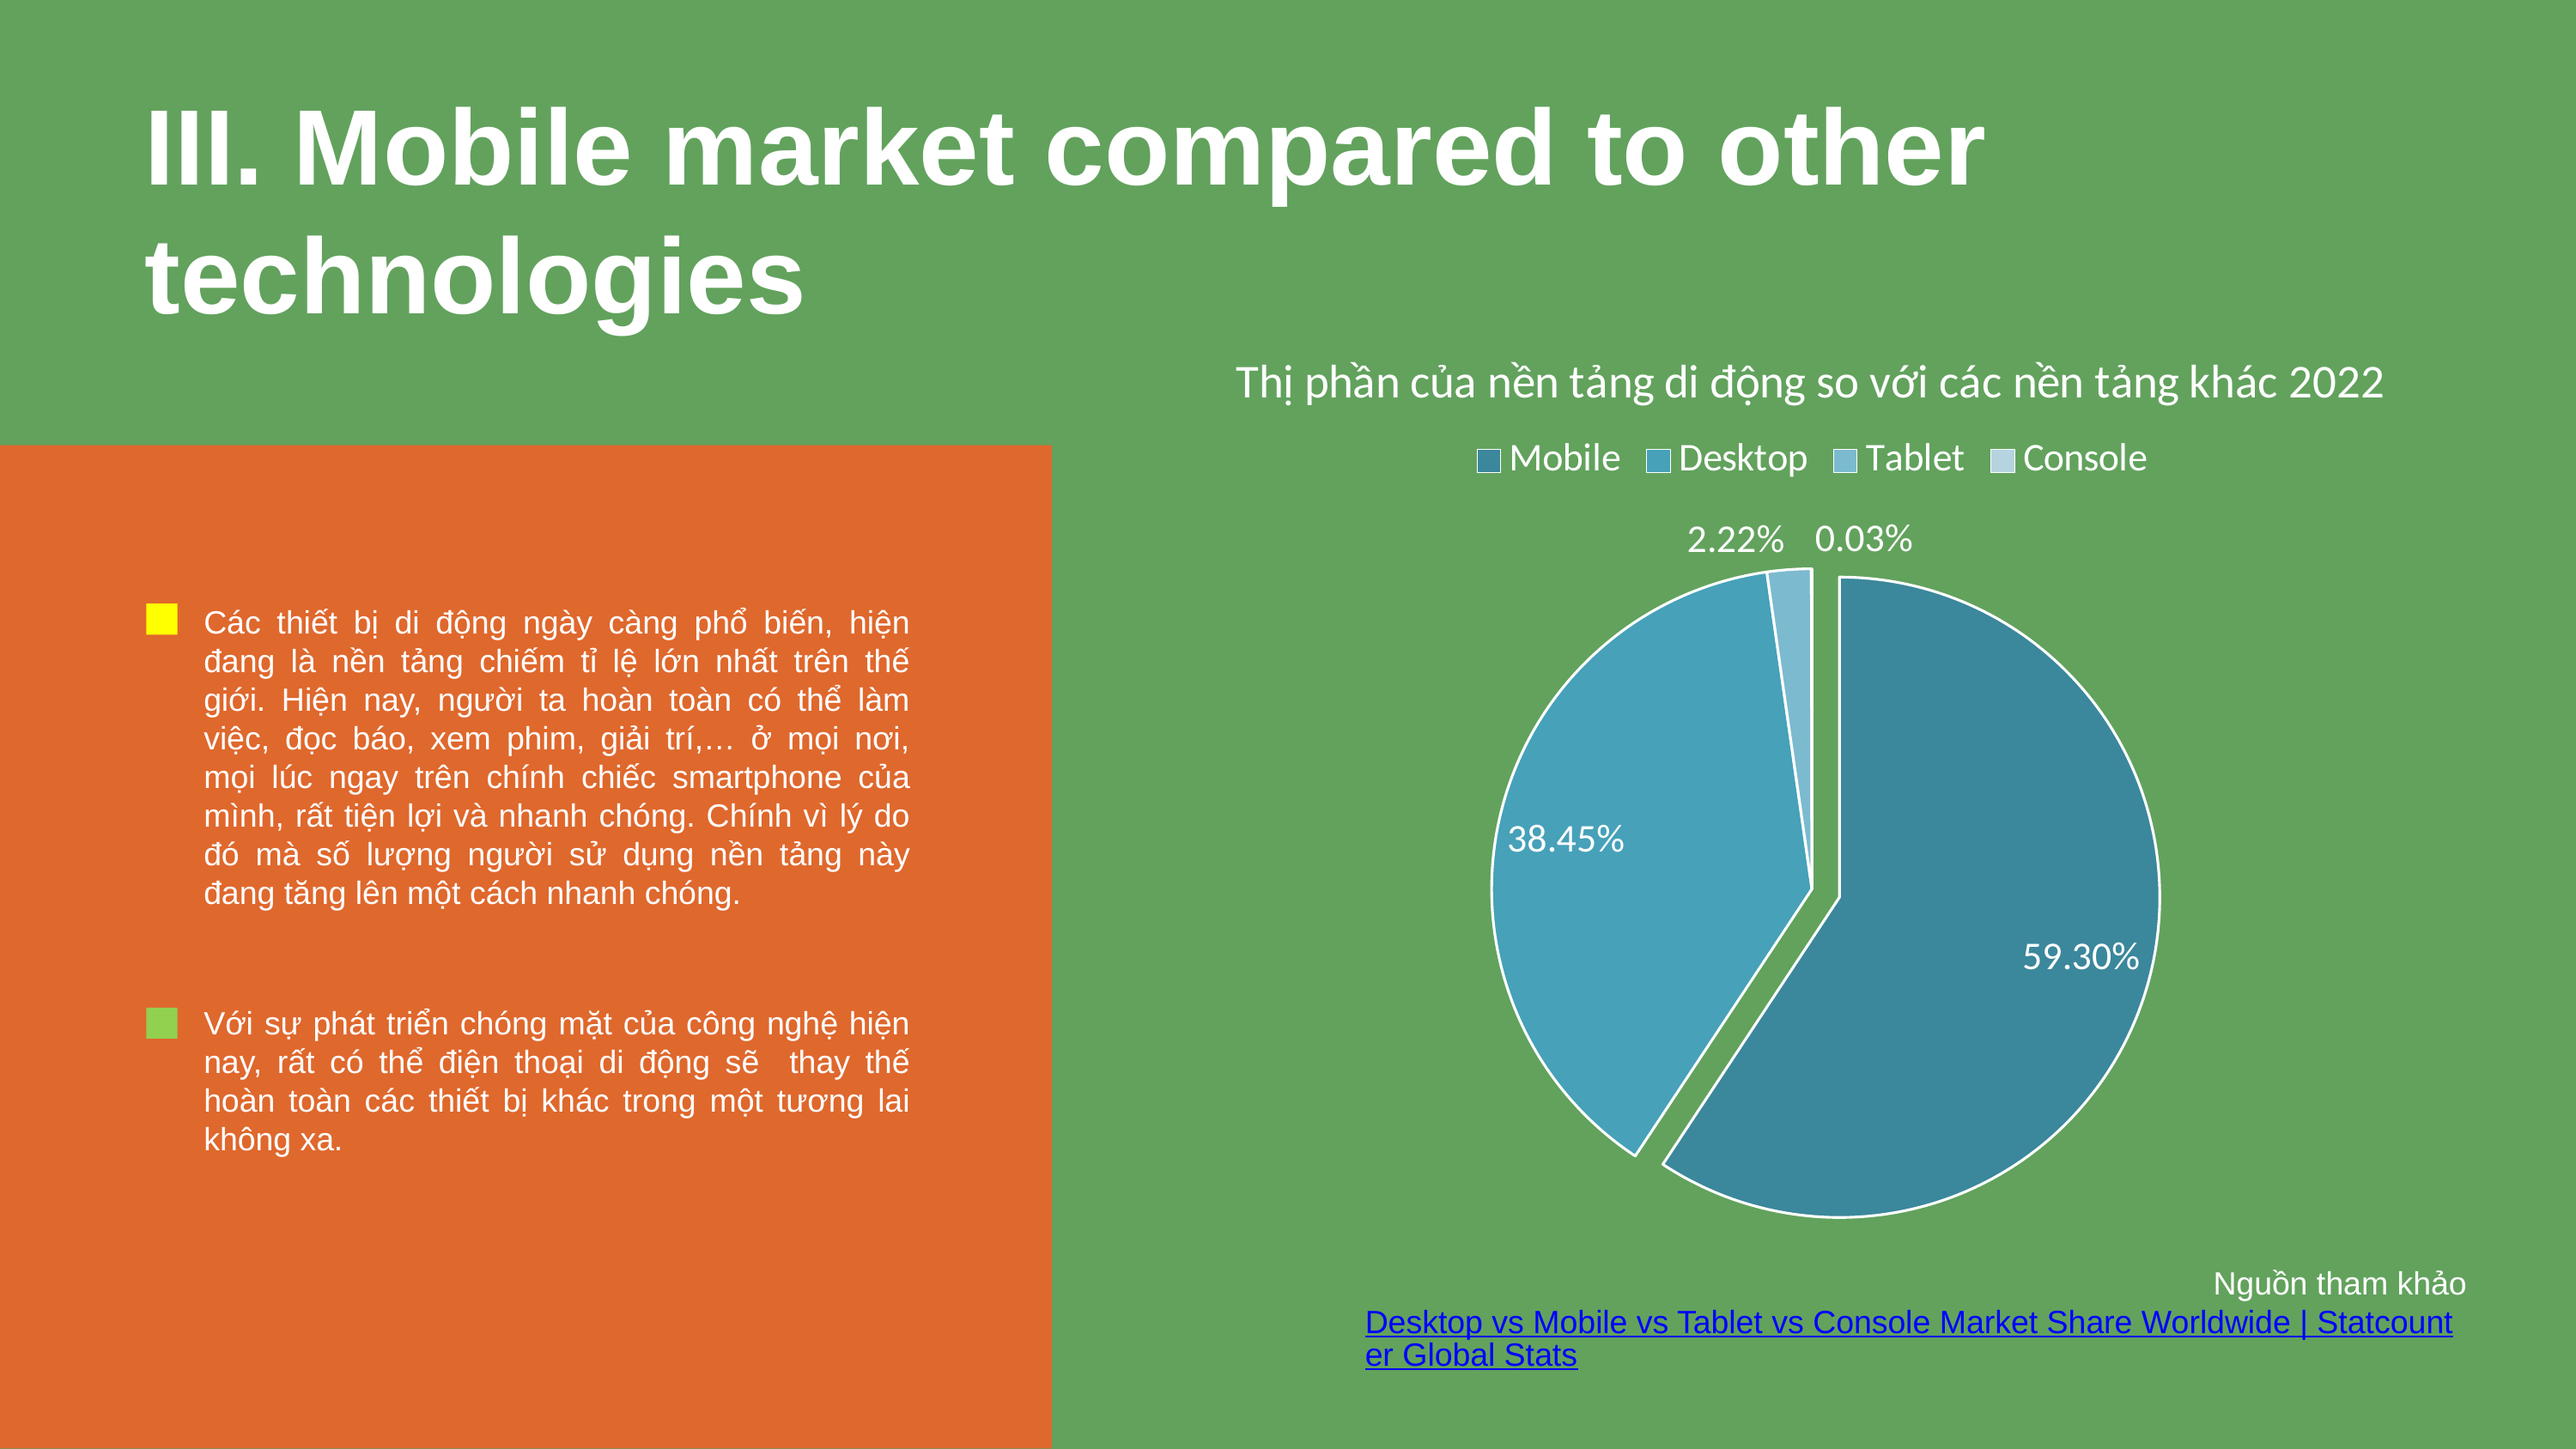

III. Mobile market compared to other technologies

### Chart: Thị phần của nền tảng di động so với các nền tảng khác 2022

| Category | Thị phần của thiết bị di động so với các thiết bị khác |
|---|---|
| Mobile | 0.593 |
| Desktop | 0.3845 |
| Tablet | 0.0222 |
| Console | 0.0003 |
Các thiết bị di động ngày càng phổ biến, hiện đang là nền tảng chiếm tỉ lệ lớn nhất trên thế giới. Hiện nay, người ta hoàn toàn có thể làm việc, đọc báo, xem phim, giải trí,… ở mọi nơi, mọi lúc ngay trên chính chiếc smartphone của mình, rất tiện lợi và nhanh chóng. Chính vì lý do đó mà số lượng người sử dụng nền tảng này đang tăng lên một cách nhanh chóng.

Với sự phát triển chóng mặt của công nghệ hiện nay, rất có thể điện thoại di động sẽ  thay thế hoàn toàn các thiết bị khác trong một tương lai không xa.

Nguồn tham khảo
Desktop vs Mobile vs Tablet vs Console Market Share Worldwide | Statcounter Global Stats